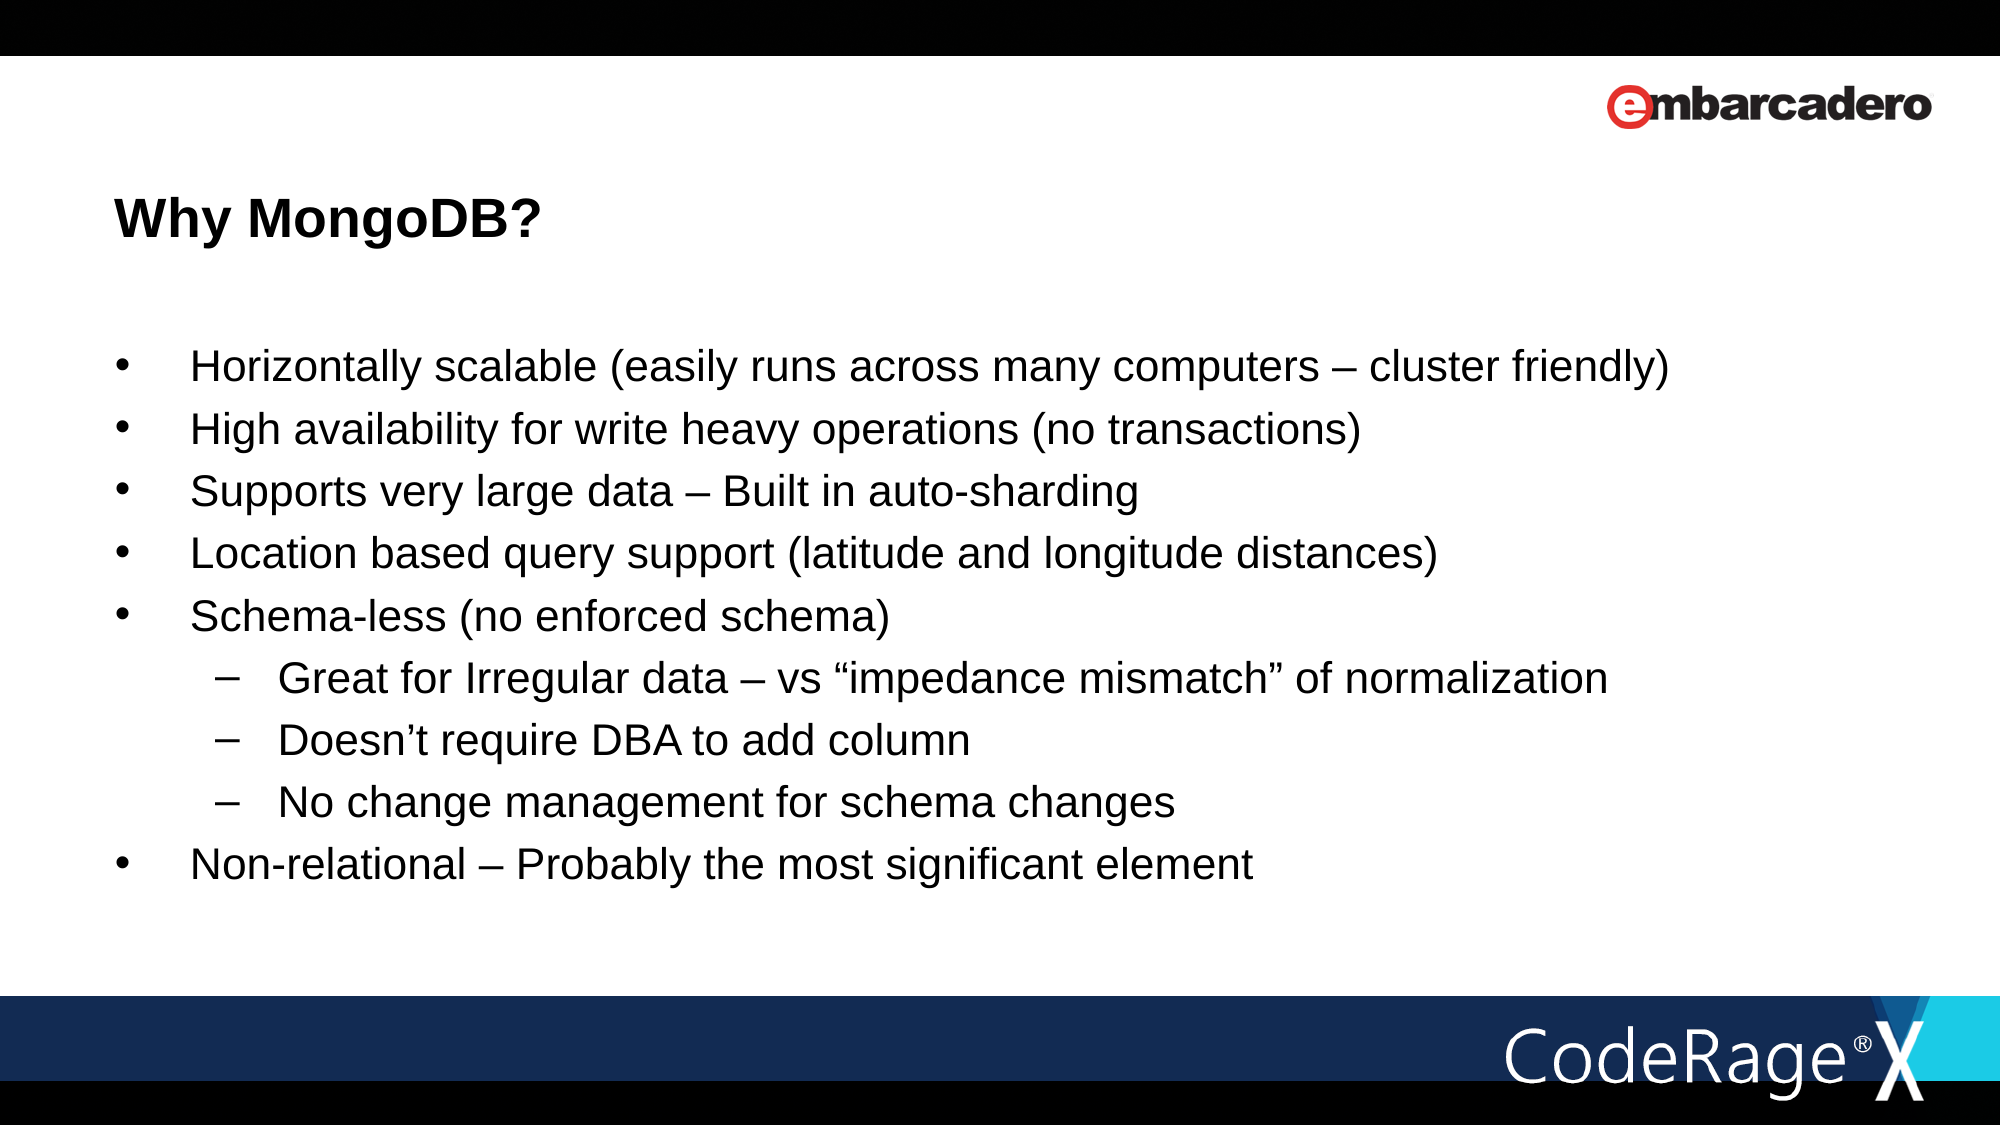

# Why MongoDB?
Horizontally scalable (easily runs across many computers – cluster friendly)
High availability for write heavy operations (no transactions)
Supports very large data – Built in auto-sharding
Location based query support (latitude and longitude distances)
Schema-less (no enforced schema)
Great for Irregular data – vs “impedance mismatch” of normalization
Doesn’t require DBA to add column
No change management for schema changes
Non-relational – Probably the most significant element